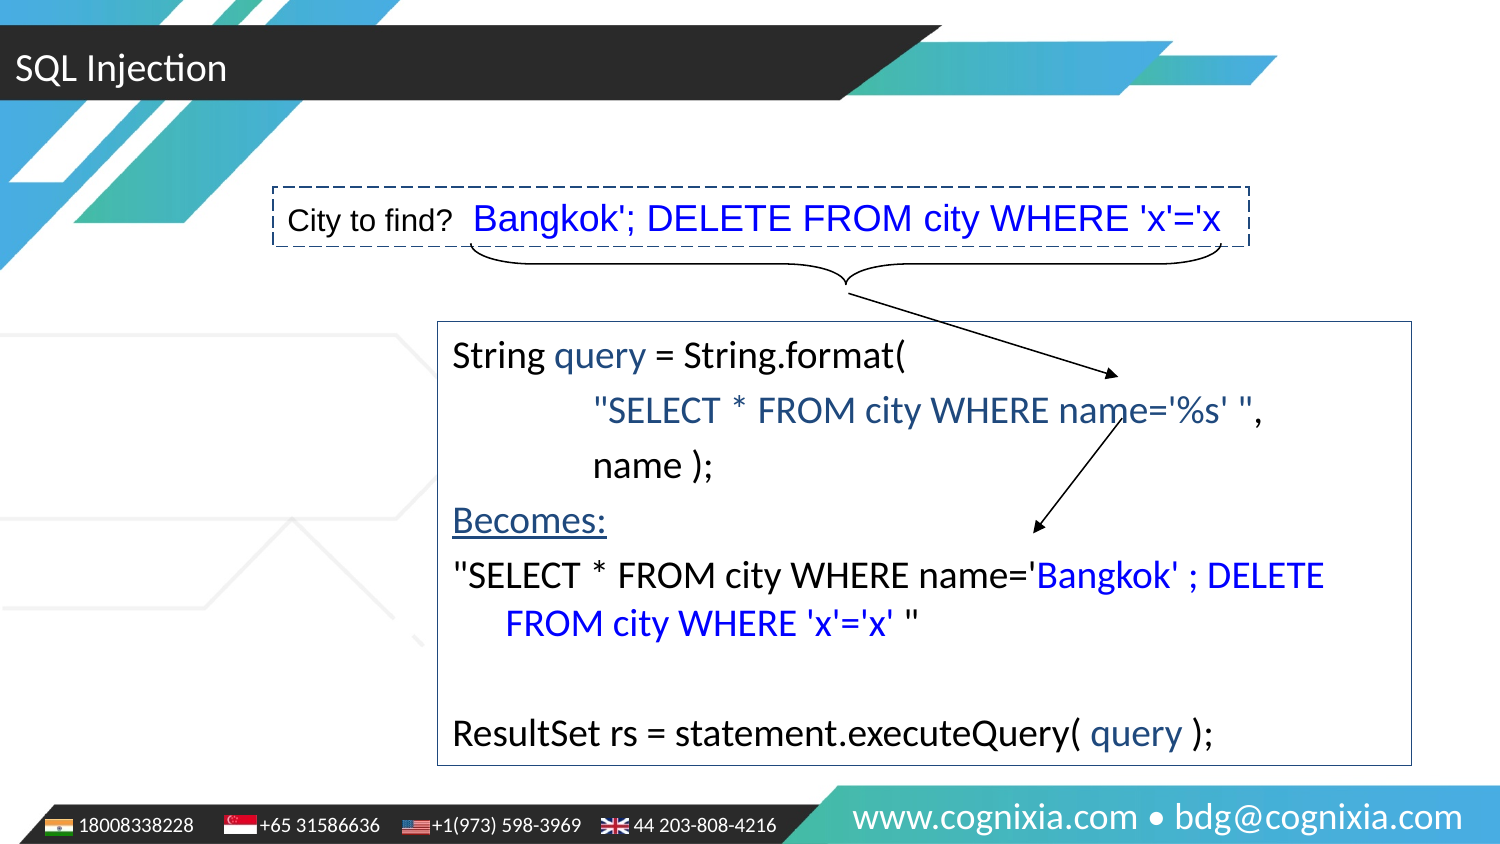

SQL Injection
City to find?  Bangkok'; DELETE FROM city WHERE 'x'='x

String query = String.format(
                "SELECT * FROM city WHERE name='%s' ",
                name );
Becomes:
"SELECT * FROM city WHERE name='Bangkok' ; DELETE FROM city WHERE 'x'='x' "

ResultSet rs = statement.executeQuery( query );